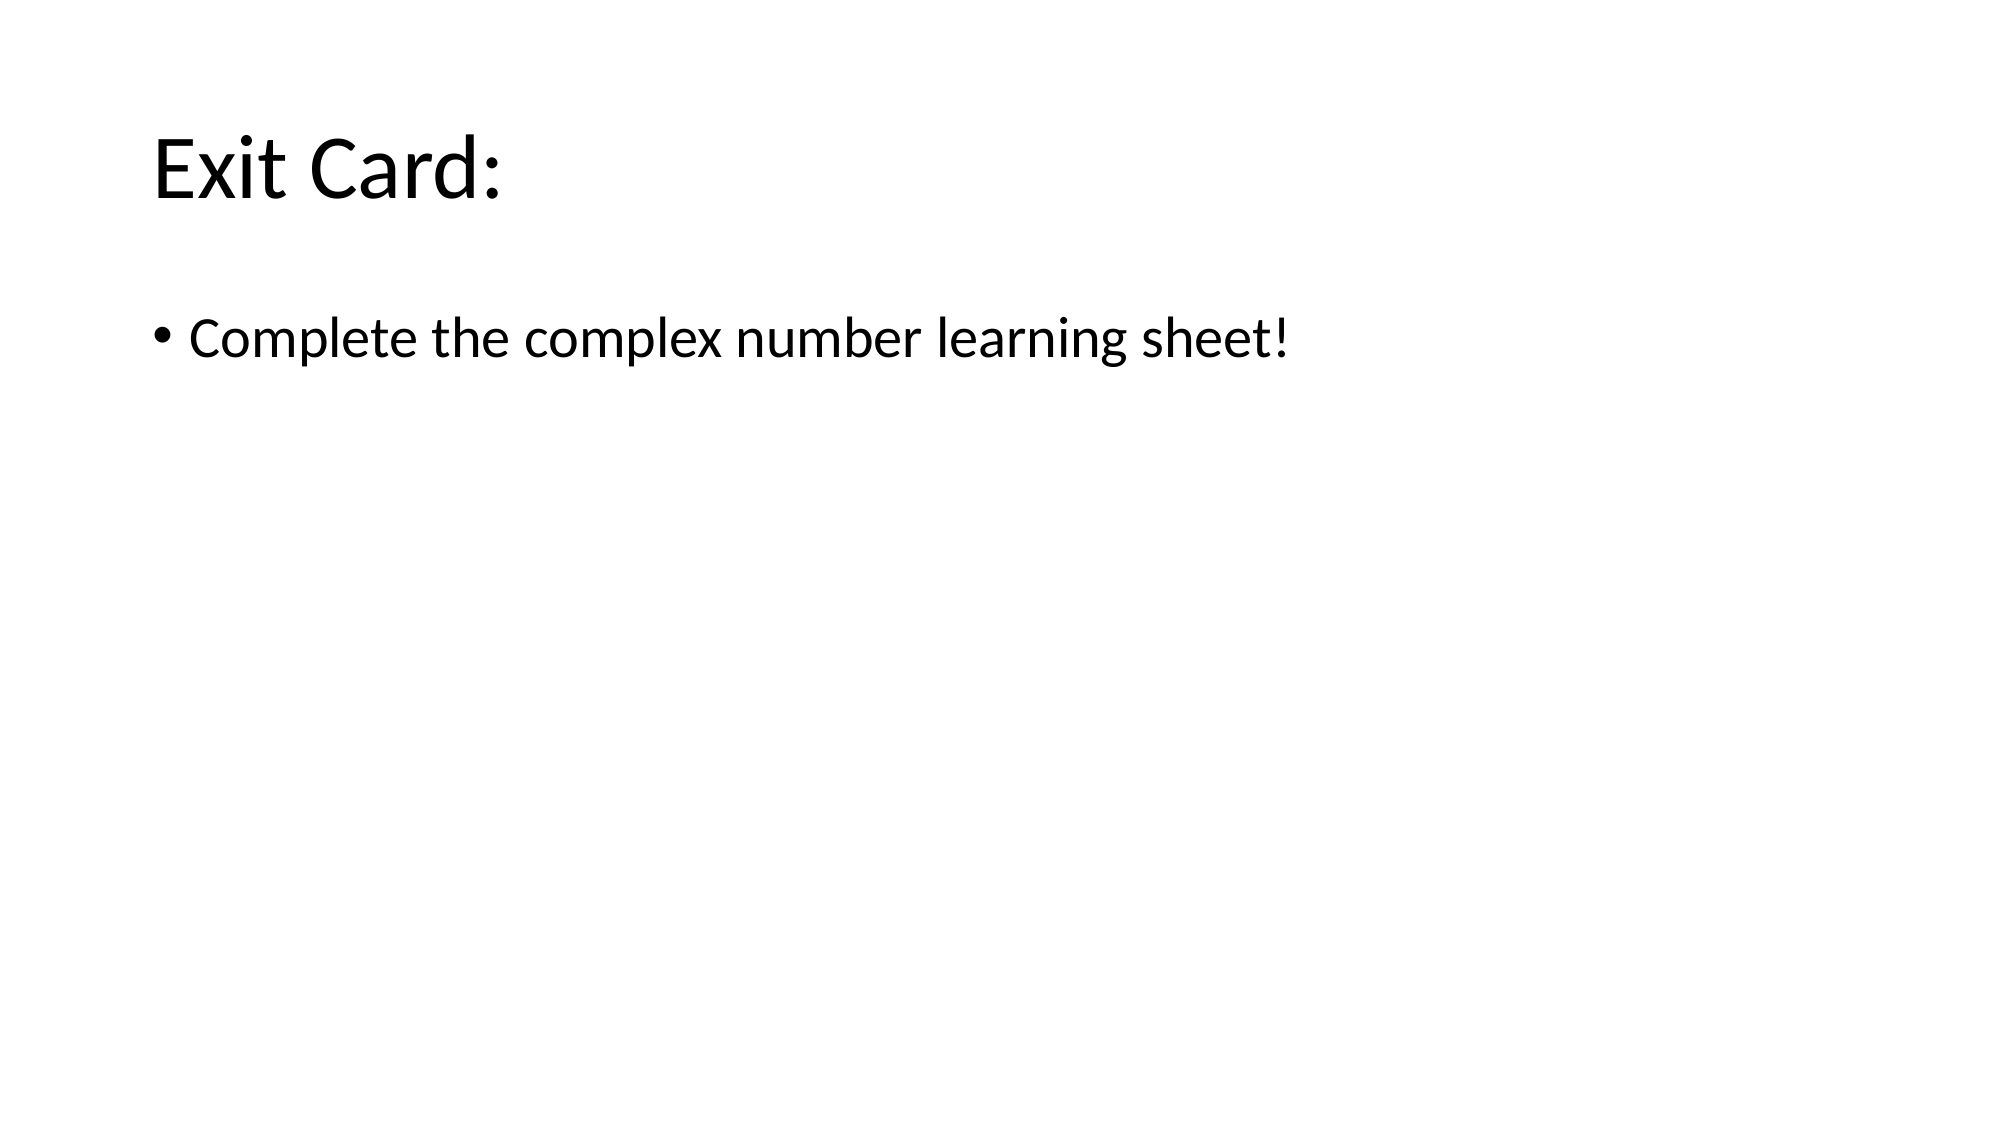

# Exit Card:
Complete the complex number learning sheet!